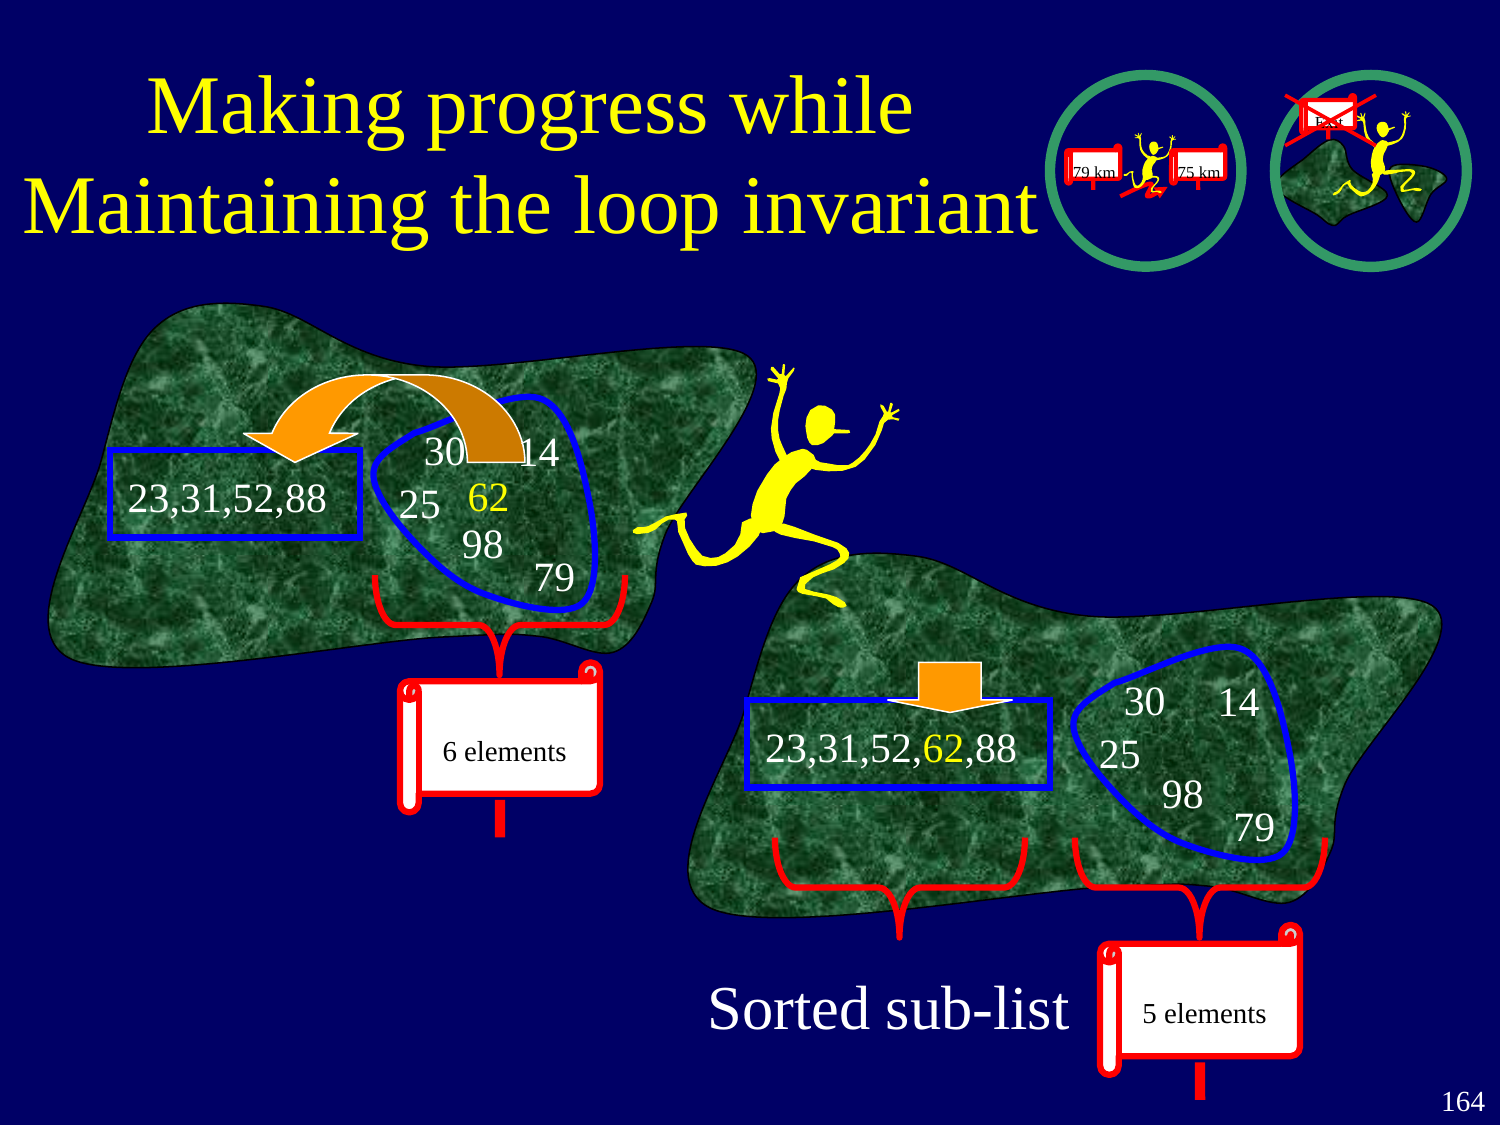

# Making progress while Maintaining the loop invariant

79 km
75 km

Exit

30
14

23,31,52,88
62
25

98
79

30
14

25
98
79
6 elements

23,31,52,62,88

5 elements

Sorted sub-list